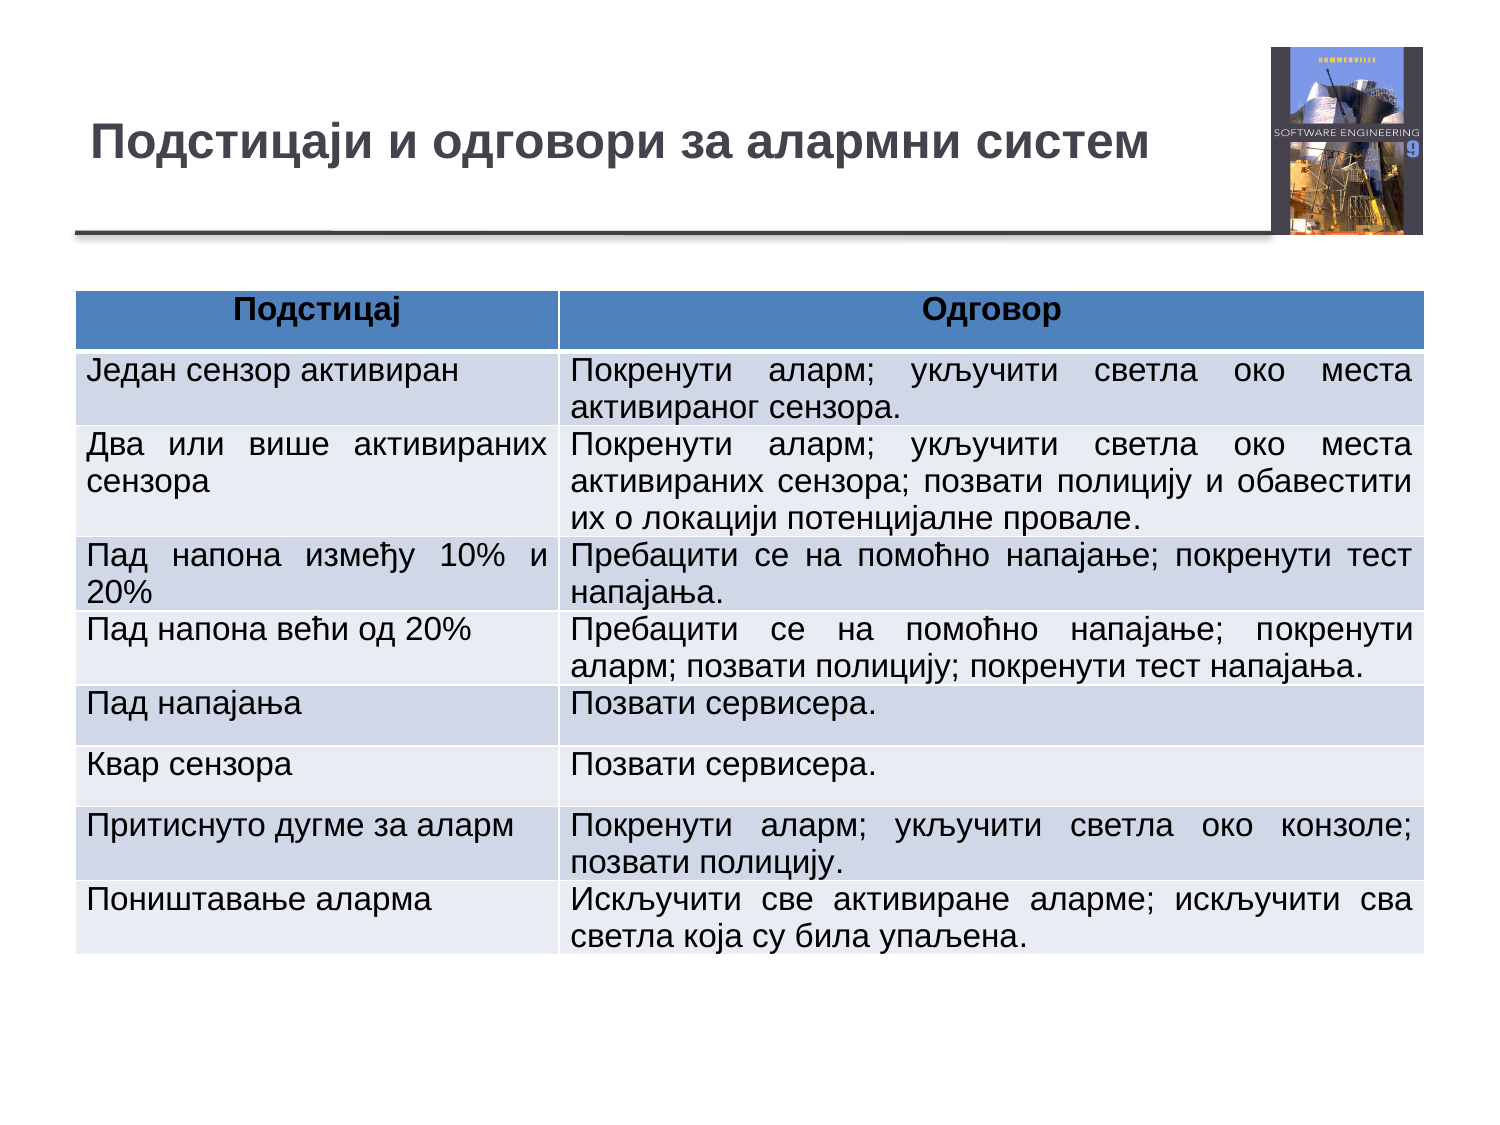

# Подстицаји и одговори за алармни систем
| Подстицај | Одговор |
| --- | --- |
| Један сензор активиран | Покренути аларм; укључити светла око места активираног сензора. |
| Два или више активираних сензора | Покренути аларм; укључити светла око места активираних сензора; позвати полицију и обавестити их о локацији потенцијалне провале. |
| Пад напона између 10% и 20% | Пребацити се на помоћно напајање; покренути тест напајања. |
| Пад напона већи од 20% | Пребацити се на помоћно напајање; покренути аларм; позвати полицију; покренути тест напајања. |
| Пад напајања | Позвати сервисера. |
| Квар сензора | Позвати сервисера. |
| Притиснуто дугме за аларм | Покренути аларм; укључити светла око конзоле; позвати полицију. |
| Поништавање аларма | Искључити све активиране аларме; искључити сва светла која су била упаљена. |